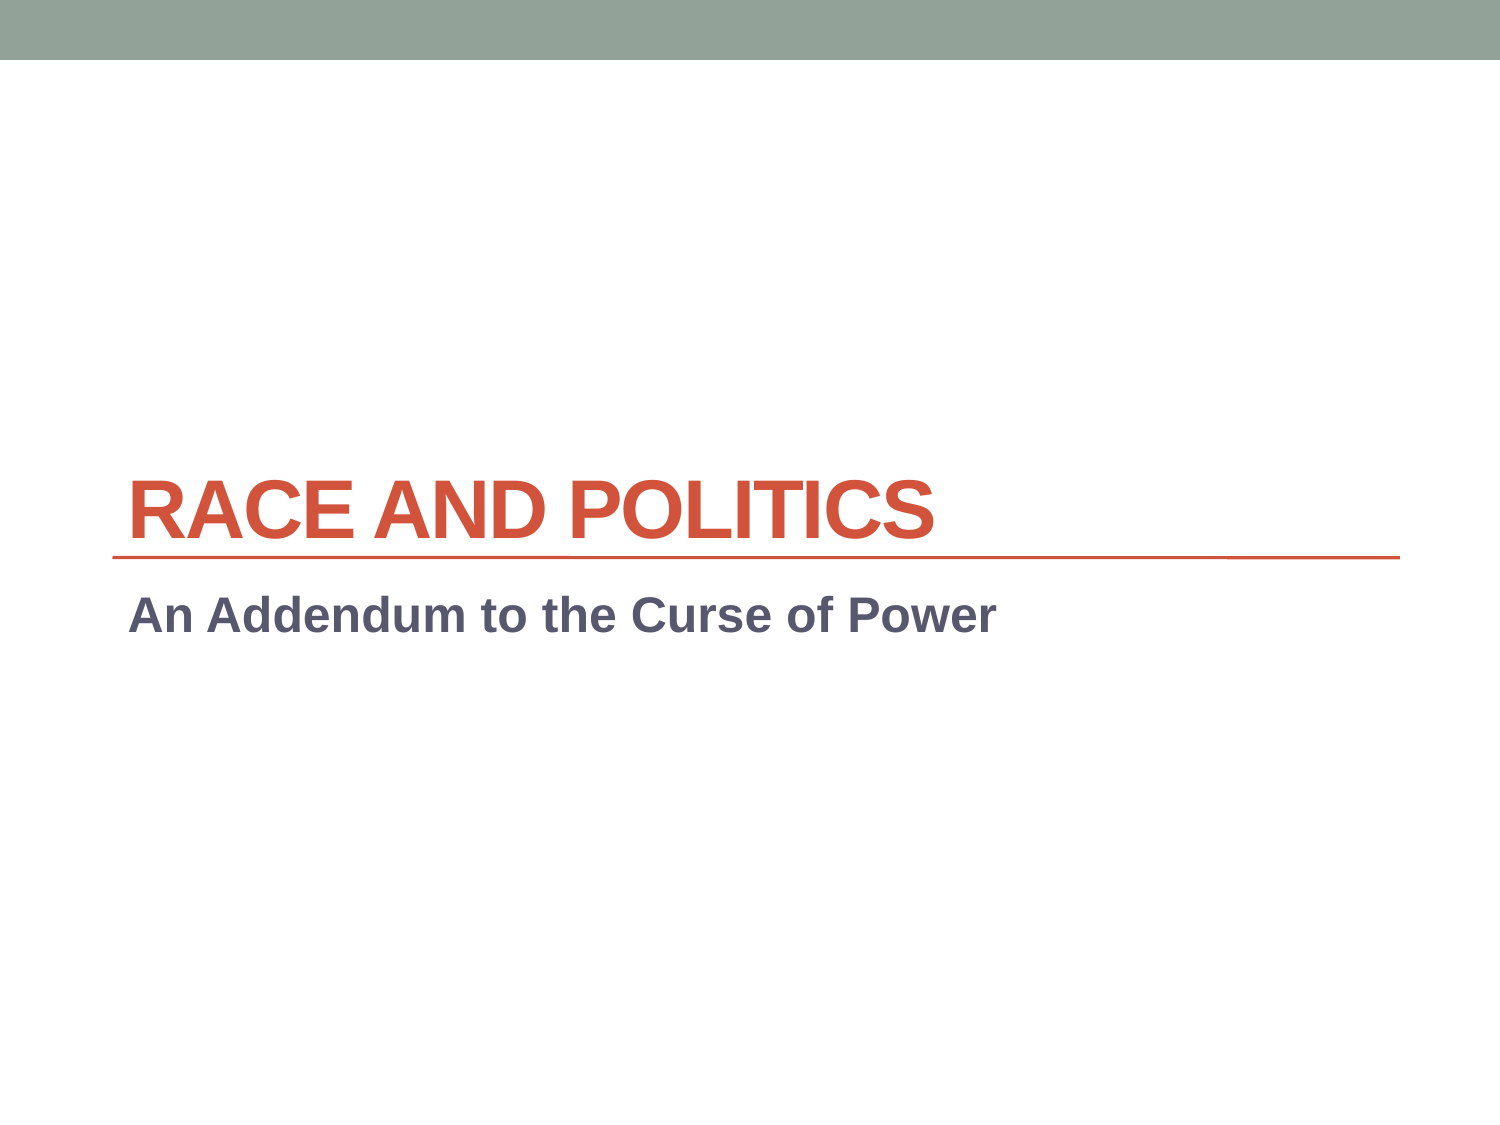

# Race and Politics
An Addendum to the Curse of Power